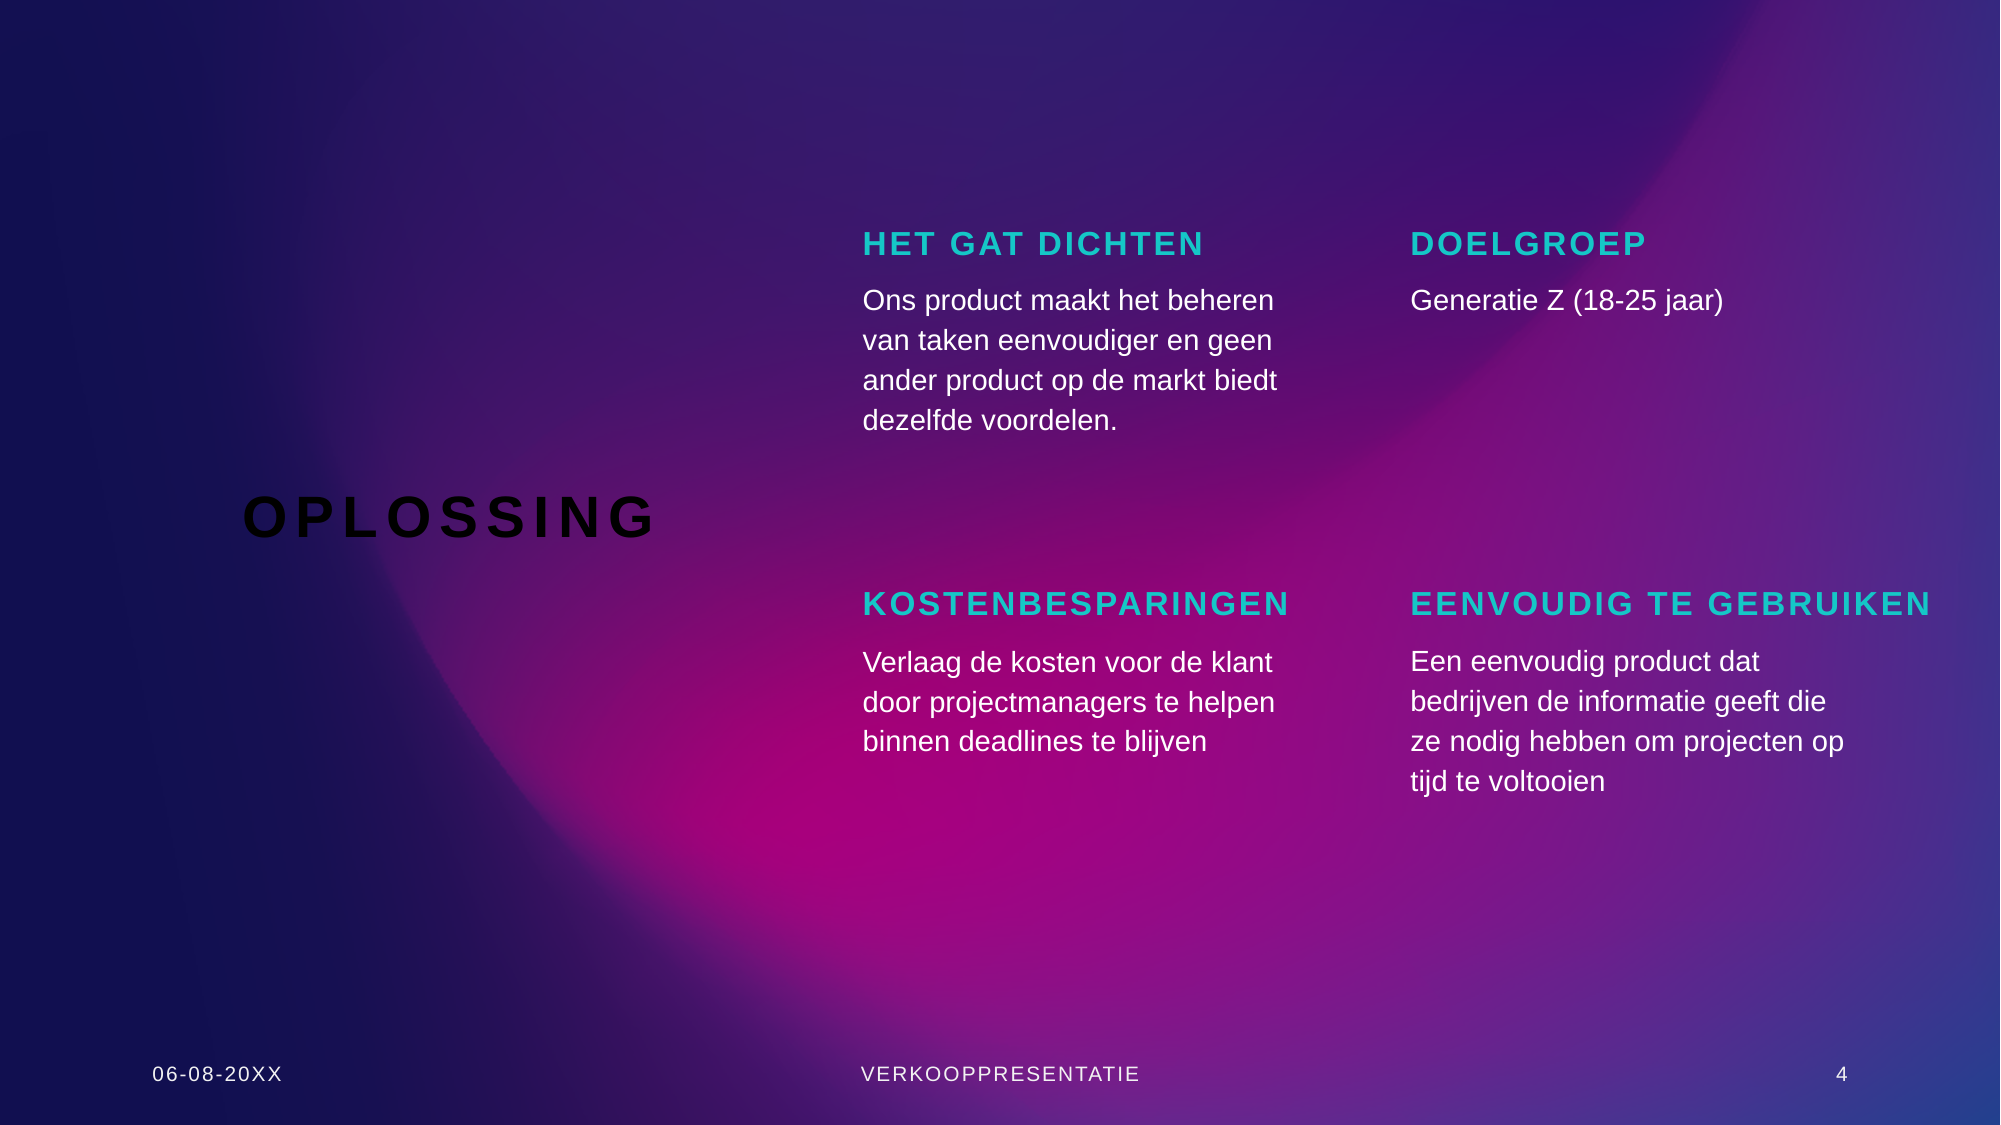

Het gat dichten
Doelgroep
Ons product maakt het beheren van taken eenvoudiger en geen ander product op de markt biedt dezelfde voordelen.
Generatie Z (18-25 jaar)
# Oplossing
Kostenbesparingen
Eenvoudig te gebruiken
Een eenvoudig product dat bedrijven de informatie geeft die ze nodig hebben om projecten op tijd te voltooien
Verlaag de kosten voor de klant door projectmanagers te helpen binnen deadlines te blijven
06-08-20XX
VERKOOPPRESENTATIE
4